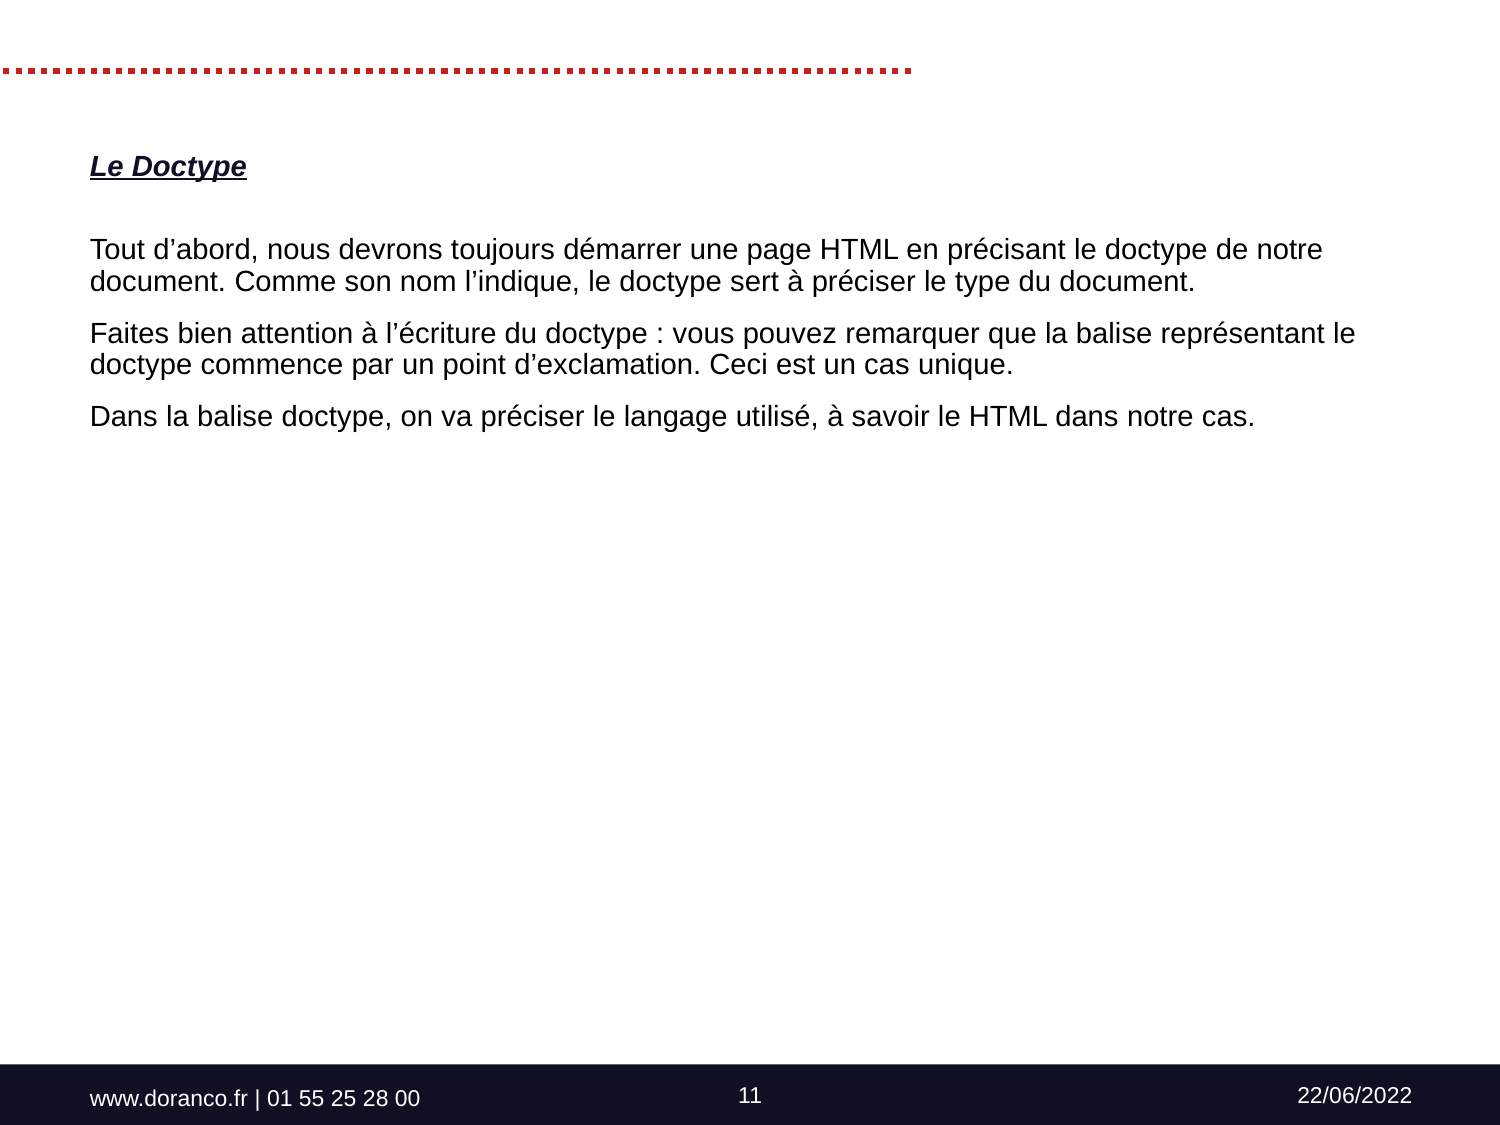

Le Doctype
Tout d’abord, nous devrons toujours démarrer une page HTML en précisant le doctype de notre document. Comme son nom l’indique, le doctype sert à préciser le type du document.
Faites bien attention à l’écriture du doctype : vous pouvez remarquer que la balise représentant le doctype commence par un point d’exclamation. Ceci est un cas unique.
Dans la balise doctype, on va préciser le langage utilisé, à savoir le HTML dans notre cas.

www.doranco.fr | 01 55 25 28 00
22/06/2022
11